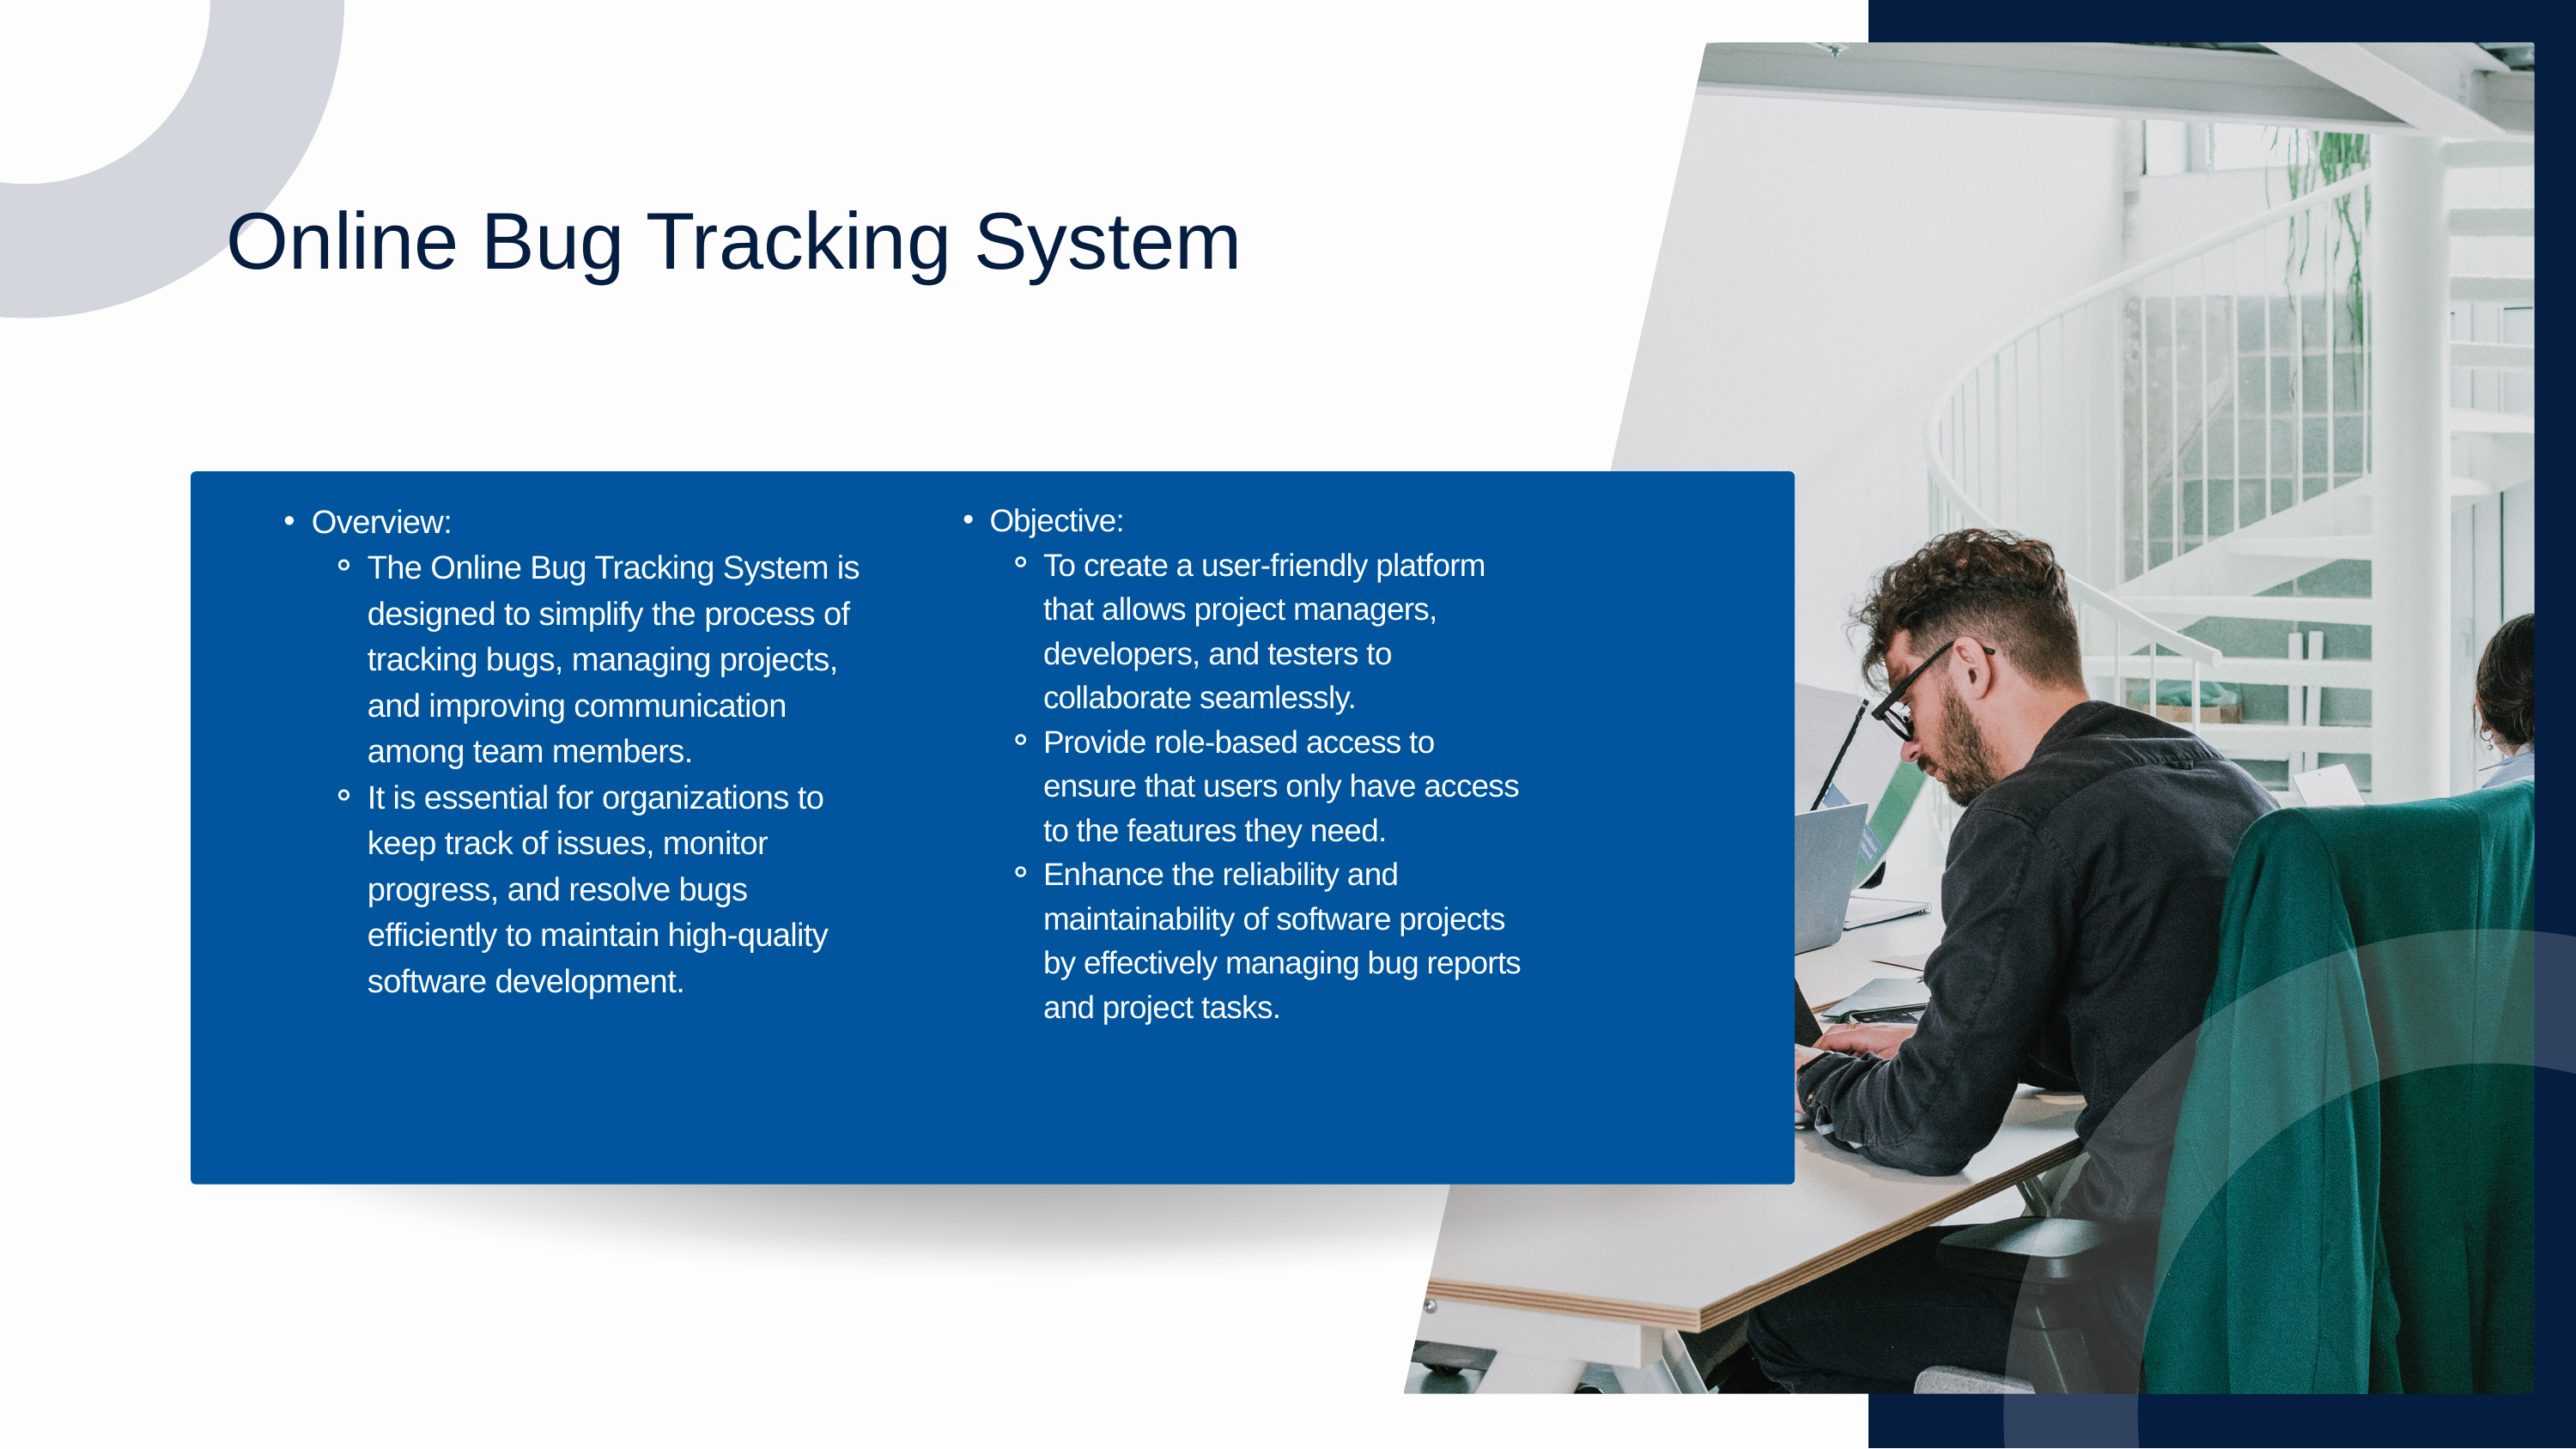

Online Bug Tracking System

Overview:
The Online Bug Tracking System is designed to simplify the process of tracking bugs, managing projects, and improving communication among team members.
It is essential for organizations to keep track of issues, monitor progress, and resolve bugs efficiently to maintain high-quality software development.
Objective:
To create a user-friendly platform that allows project managers, developers, and testers to collaborate seamlessly.
Provide role-based access to ensure that users only have access to the features they need.
Enhance the reliability and maintainability of software projects by effectively managing bug reports and project tasks.